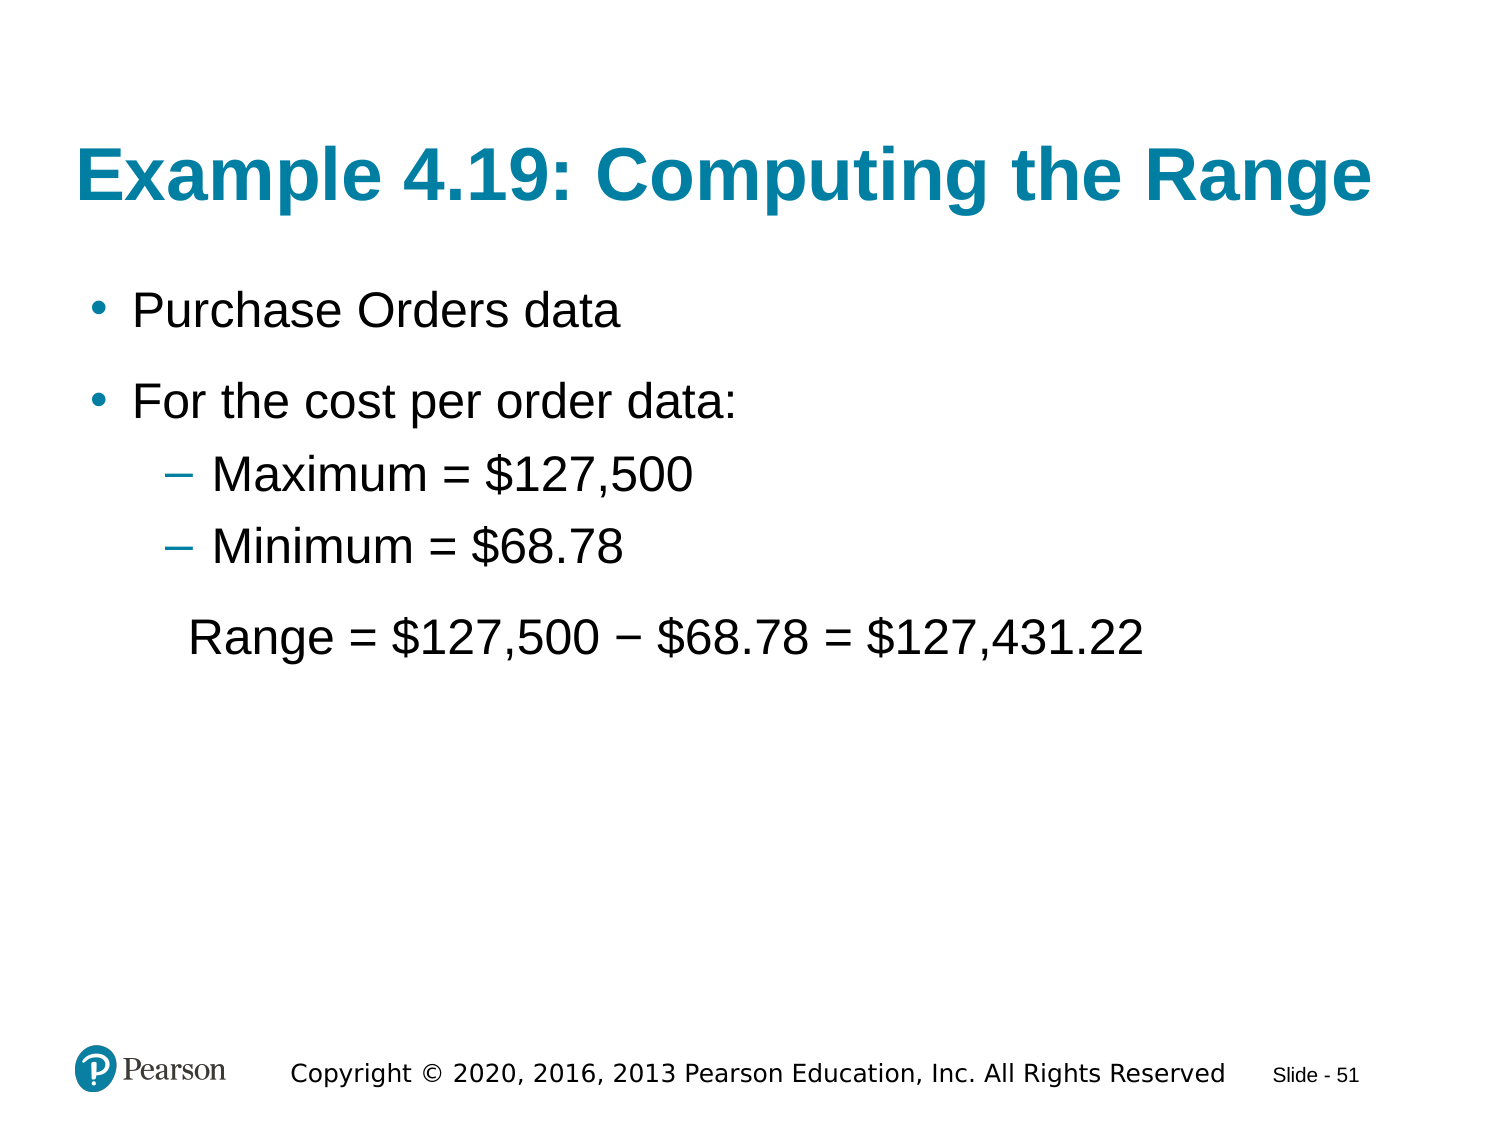

# Example 4.19: Computing the Range
Purchase Orders data
For the cost per order data:
Maximum = $127,500
Minimum = $68.78
       Range = $127,500 − $68.78 = $127,431.22